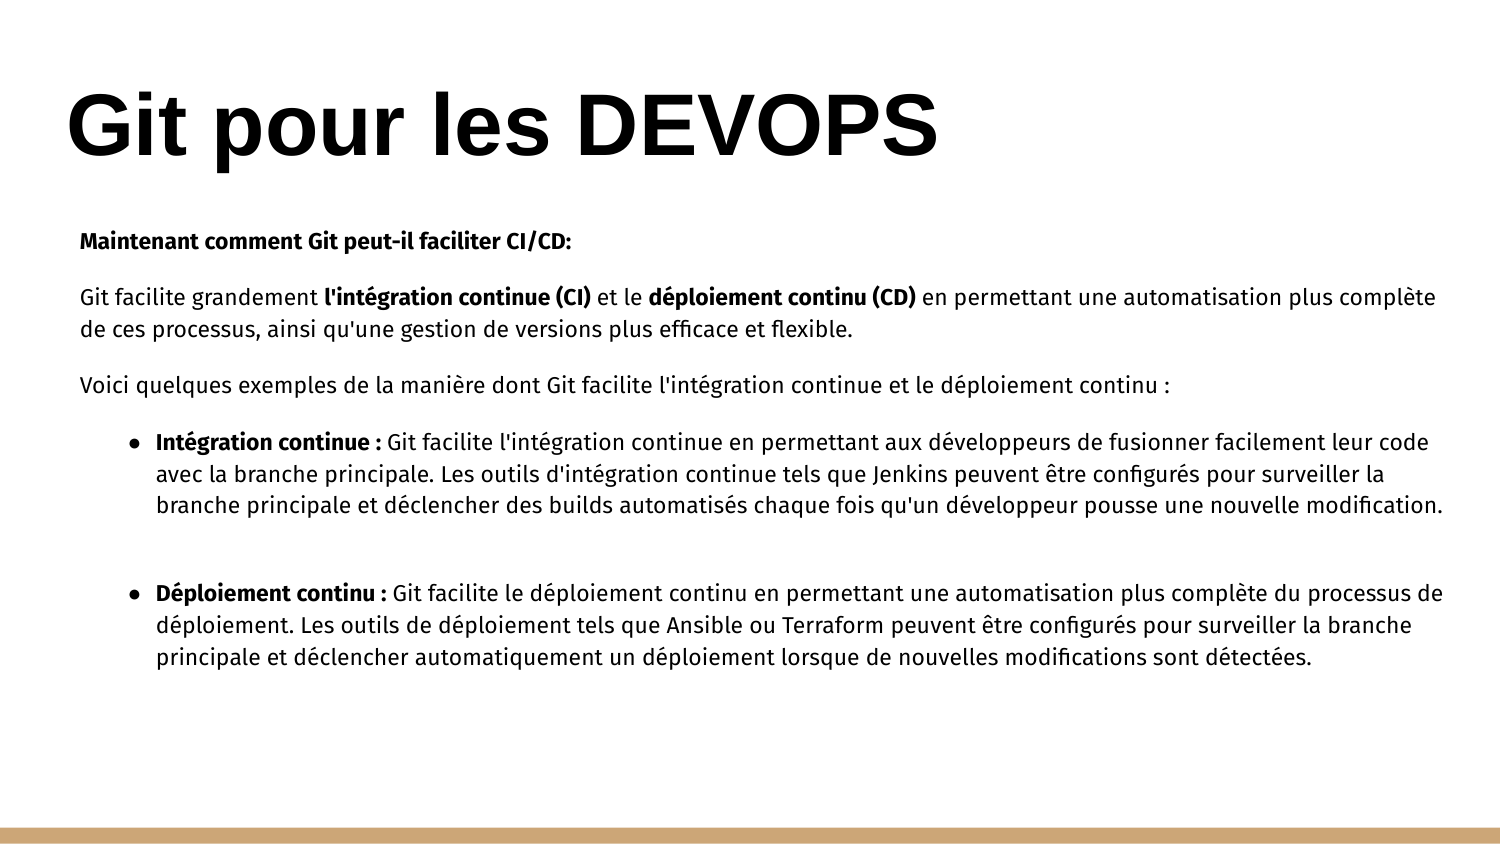

# Git pour les DEVOPS
Maintenant comment Git peut-il faciliter CI/CD:
Git facilite grandement l'intégration continue (CI) et le déploiement continu (CD) en permettant une automatisation plus complète de ces processus, ainsi qu'une gestion de versions plus efficace et flexible.
Voici quelques exemples de la manière dont Git facilite l'intégration continue et le déploiement continu :
Intégration continue : Git facilite l'intégration continue en permettant aux développeurs de fusionner facilement leur code avec la branche principale. Les outils d'intégration continue tels que Jenkins peuvent être configurés pour surveiller la branche principale et déclencher des builds automatisés chaque fois qu'un développeur pousse une nouvelle modification.

Déploiement continu : Git facilite le déploiement continu en permettant une automatisation plus complète du processus de déploiement. Les outils de déploiement tels que Ansible ou Terraform peuvent être configurés pour surveiller la branche principale et déclencher automatiquement un déploiement lorsque de nouvelles modifications sont détectées.